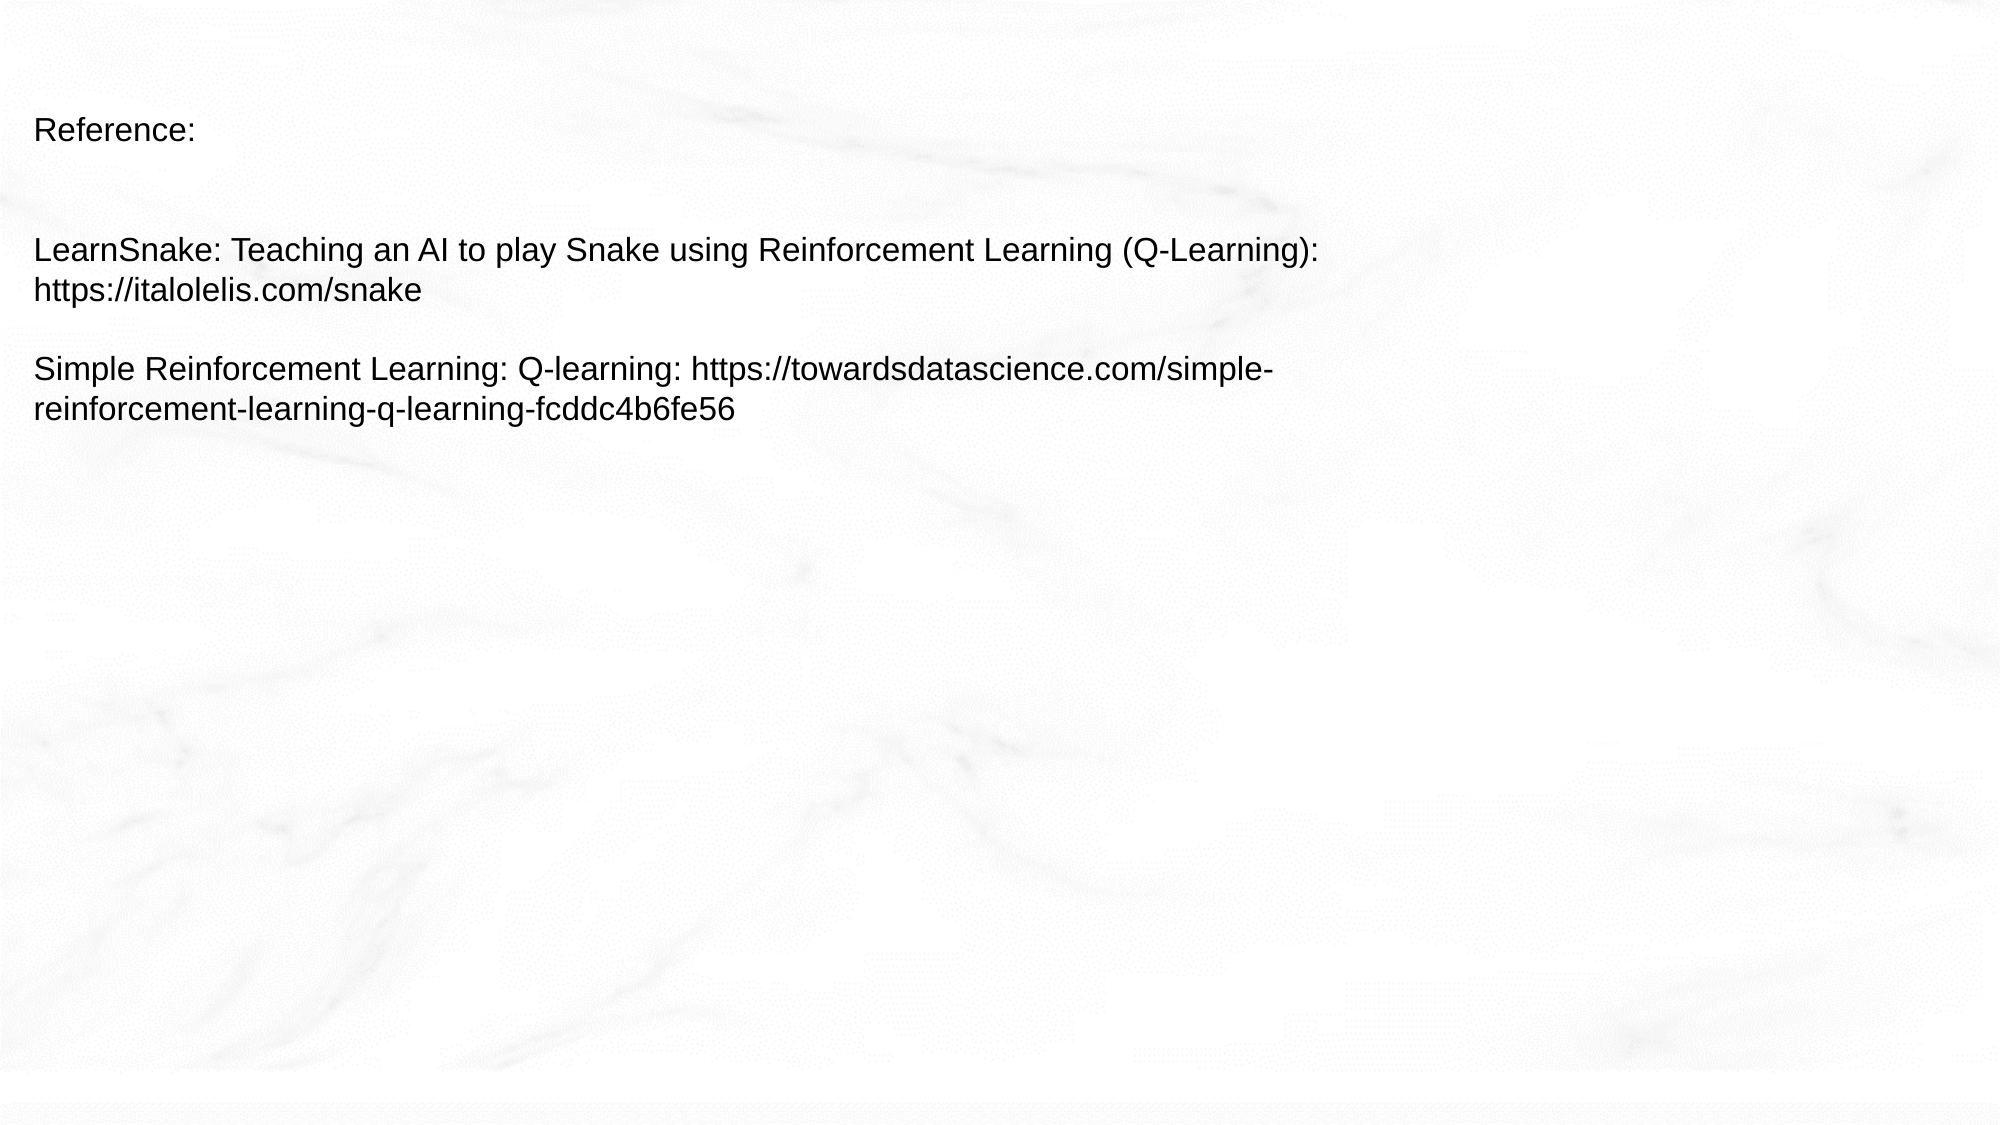

Reference:

LearnSnake: Teaching an AI to play Snake using Reinforcement Learning (Q-Learning): https://italolelis.com/snake

Simple Reinforcement Learning: Q-learning: https://towardsdatascience.com/simple-reinforcement-learning-q-learning-fcddc4b6fe56